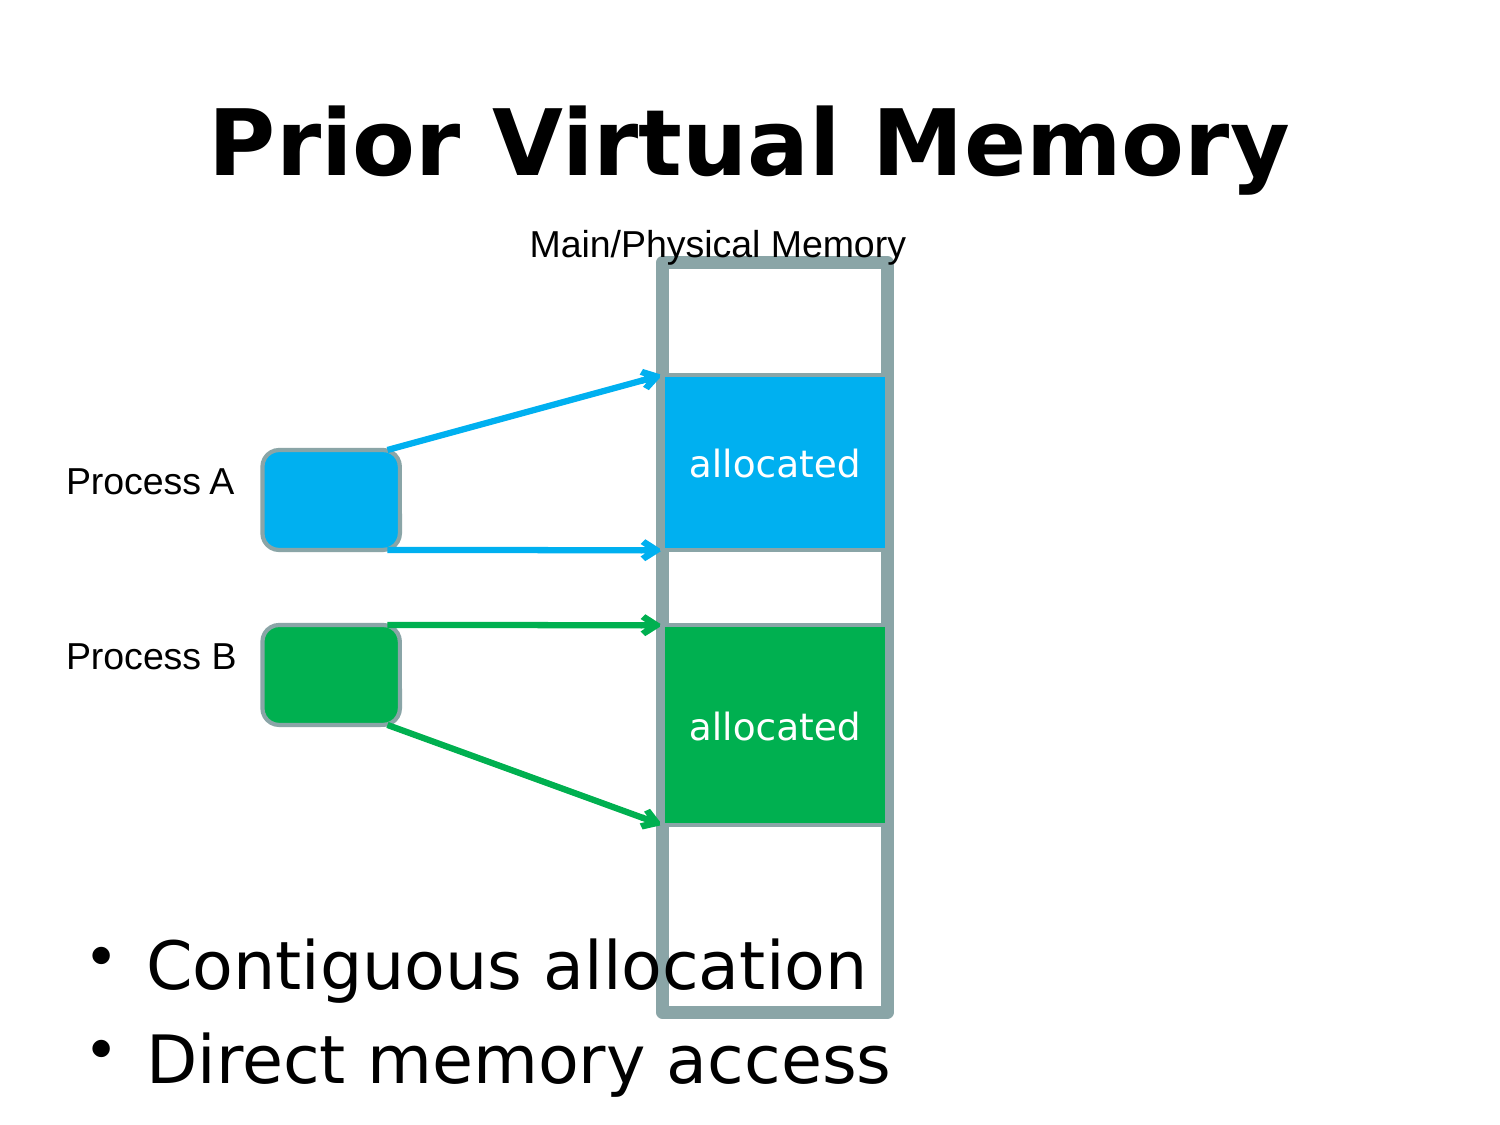

# Prior Virtual Memory
Main/Physical Memory

Contiguous allocation
Direct memory access

allocated
Process A

Process B

allocated